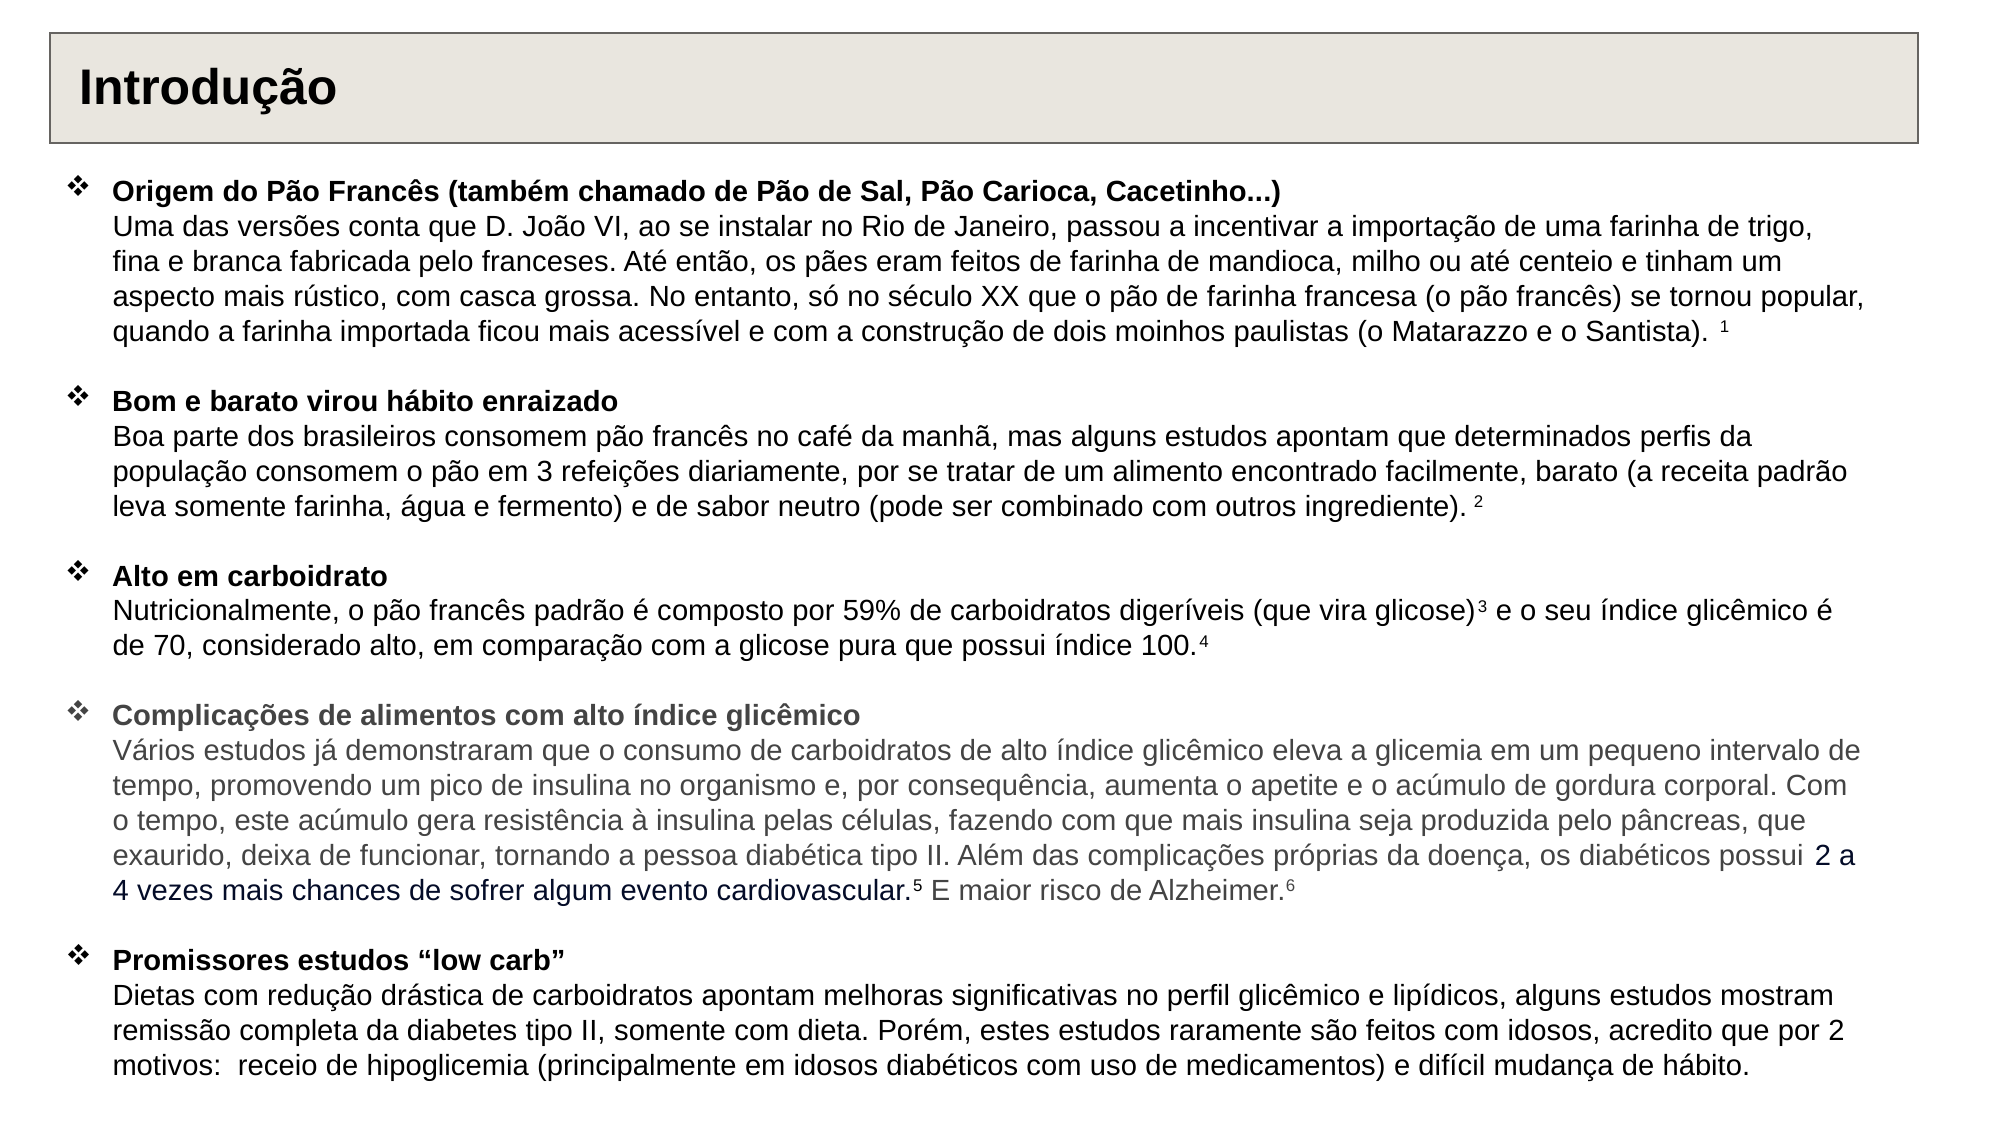

Introdução
Origem do Pão Francês (também chamado de Pão de Sal, Pão Carioca, Cacetinho...)
Uma das versões conta que D. João VI, ao se instalar no Rio de Janeiro, passou a incentivar a importação de uma farinha de trigo, fina e branca fabricada pelo franceses. Até então, os pães eram feitos de farinha de mandioca, milho ou até centeio e tinham um aspecto mais rústico, com casca grossa. No entanto, só no século XX que o pão de farinha francesa (o pão francês) se tornou popular, quando a farinha importada ficou mais acessível e com a construção de dois moinhos paulistas (o Matarazzo e o Santista). 1

Bom e barato virou hábito enraizado
Boa parte dos brasileiros consomem pão francês no café da manhã, mas alguns estudos apontam que determinados perfis da população consomem o pão em 3 refeições diariamente, por se tratar de um alimento encontrado facilmente, barato (a receita padrão leva somente farinha, água e fermento) e de sabor neutro (pode ser combinado com outros ingrediente). 2

Alto em carboidrato
Nutricionalmente, o pão francês padrão é composto por 59% de carboidratos digeríveis (que vira glicose)3 e o seu índice glicêmico é de 70, considerado alto, em comparação com a glicose pura que possui índice 100.4

Complicações de alimentos com alto índice glicêmico
Vários estudos já demonstraram que o consumo de carboidratos de alto índice glicêmico eleva a glicemia em um pequeno intervalo de tempo, promovendo um pico de insulina no organismo e, por consequência, aumenta o apetite e o acúmulo de gordura corporal. Com o tempo, este acúmulo gera resistência à insulina pelas células, fazendo com que mais insulina seja produzida pelo pâncreas, que exaurido, deixa de funcionar, tornando a pessoa diabética tipo II. Além das complicações próprias da doença, os diabéticos possui 2 a 4 vezes mais chances de sofrer algum evento cardiovascular.5 E maior risco de Alzheimer.6

Promissores estudos “low carb”
Dietas com redução drástica de carboidratos apontam melhoras significativas no perfil glicêmico e lipídicos, alguns estudos mostram remissão completa da diabetes tipo II, somente com dieta. Porém, estes estudos raramente são feitos com idosos, acredito que por 2 motivos:  receio de hipoglicemia (principalmente em idosos diabéticos com uso de medicamentos) e difícil mudança de hábito.